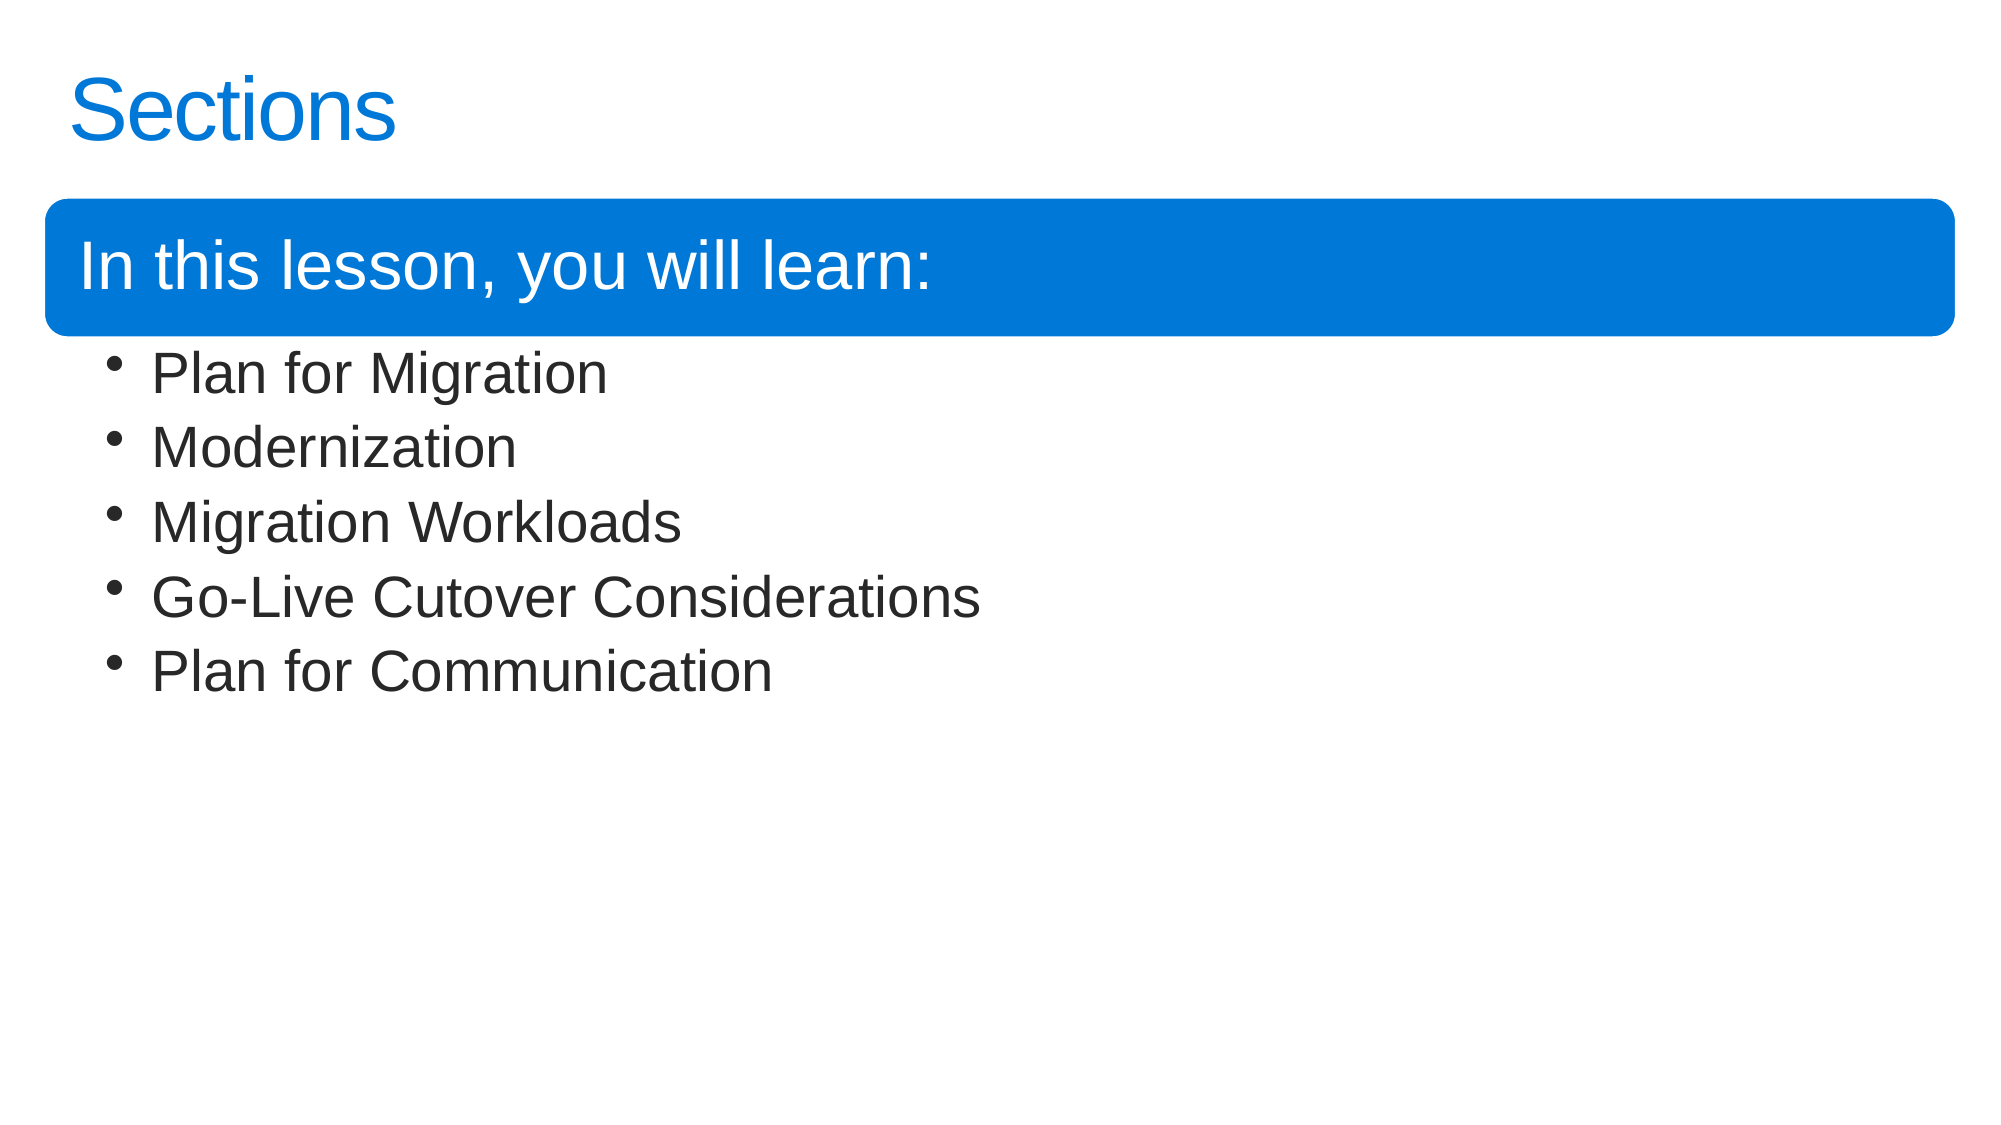

# Sections
In this lesson, you will learn:
Plan for Migration
Modernization
Migration Workloads
Go-Live Cutover Considerations
Plan for Communication